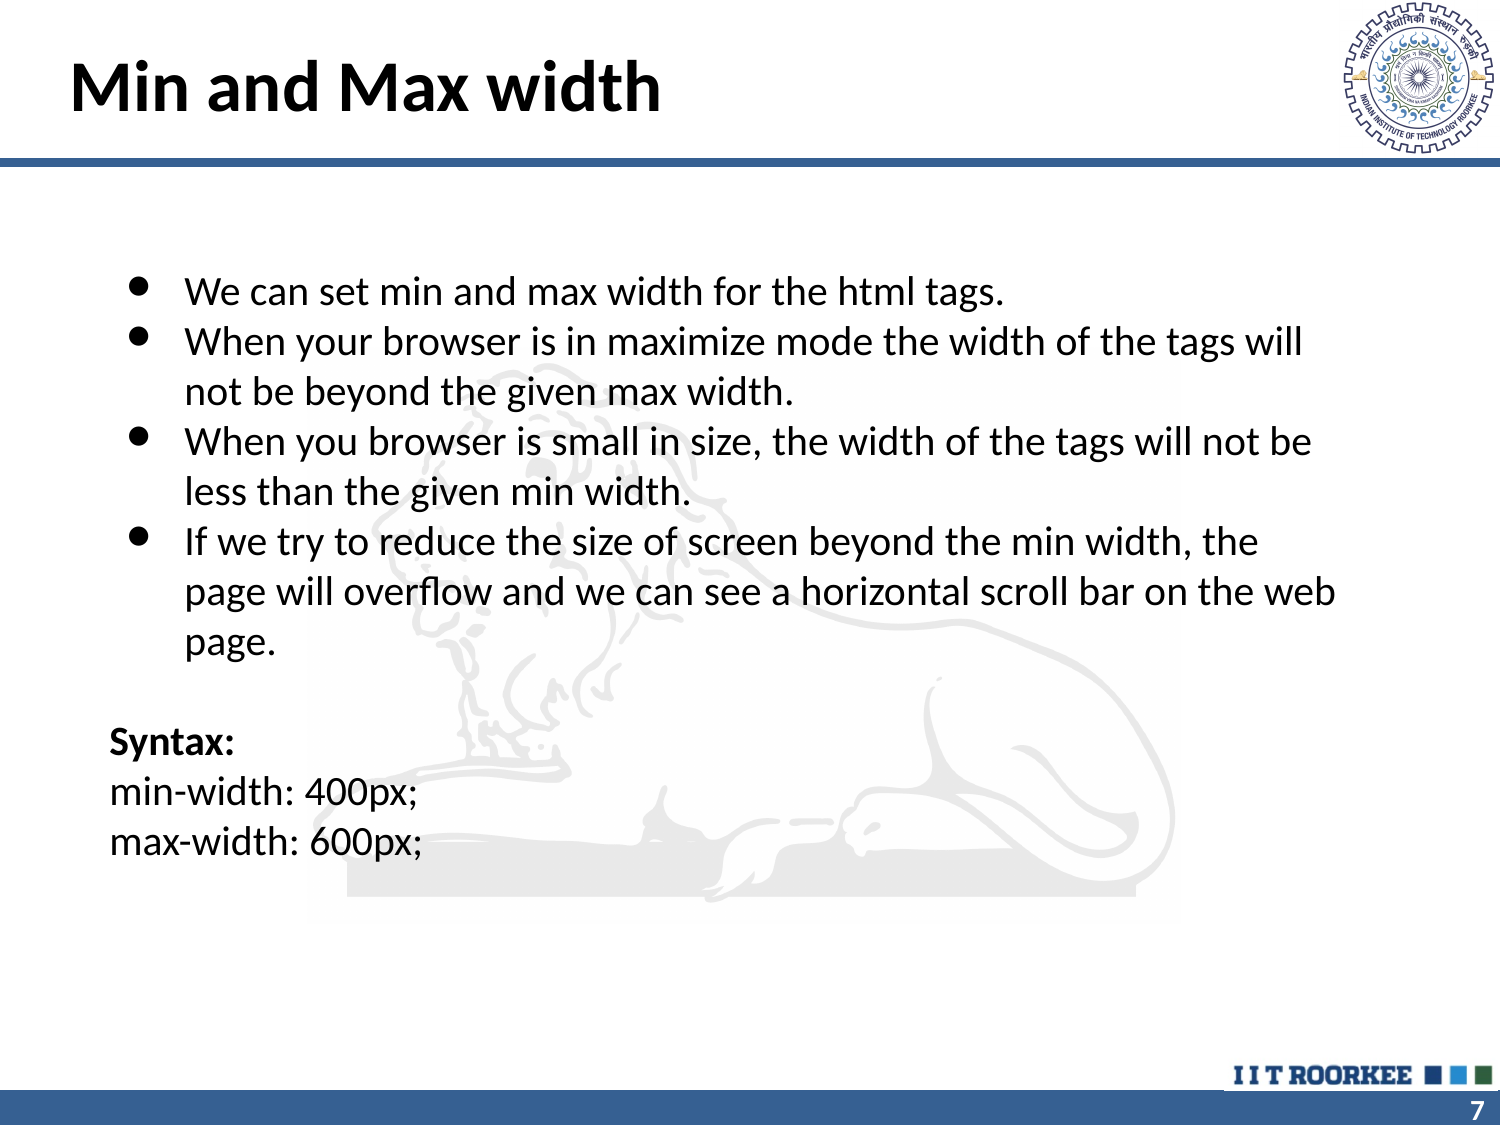

# Min and Max width
We can set min and max width for the html tags.
When your browser is in maximize mode the width of the tags will not be beyond the given max width.
When you browser is small in size, the width of the tags will not be less than the given min width.
If we try to reduce the size of screen beyond the min width, the page will overflow and we can see a horizontal scroll bar on the web page.

Syntax:
min-width: 400px;
max-width: 600px;